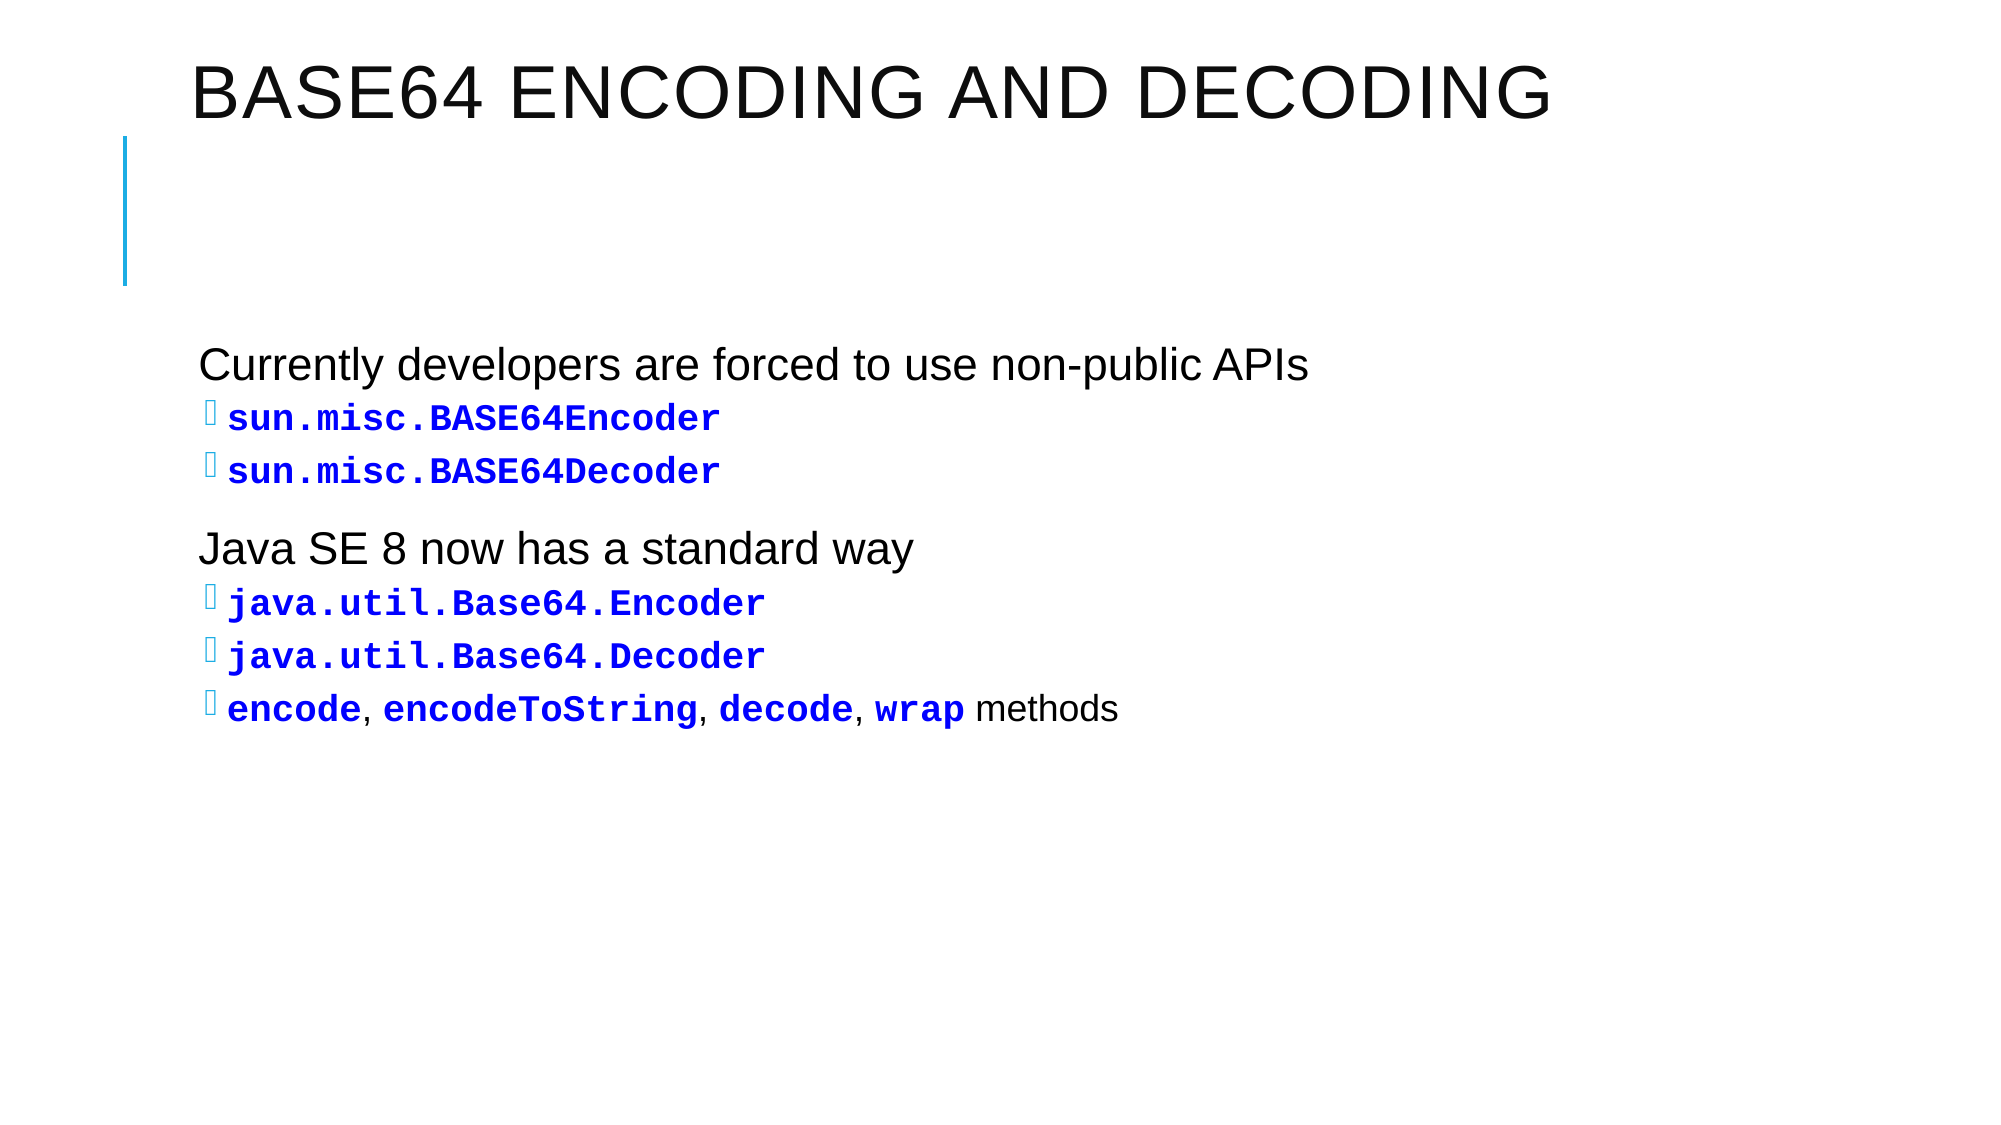

# Base64 Encoding and Decoding
Currently developers are forced to use non-public APIs
sun.misc.BASE64Encoder
sun.misc.BASE64Decoder
Java SE 8 now has a standard way
java.util.Base64.Encoder
java.util.Base64.Decoder
encode, encodeToString, decode, wrap methods